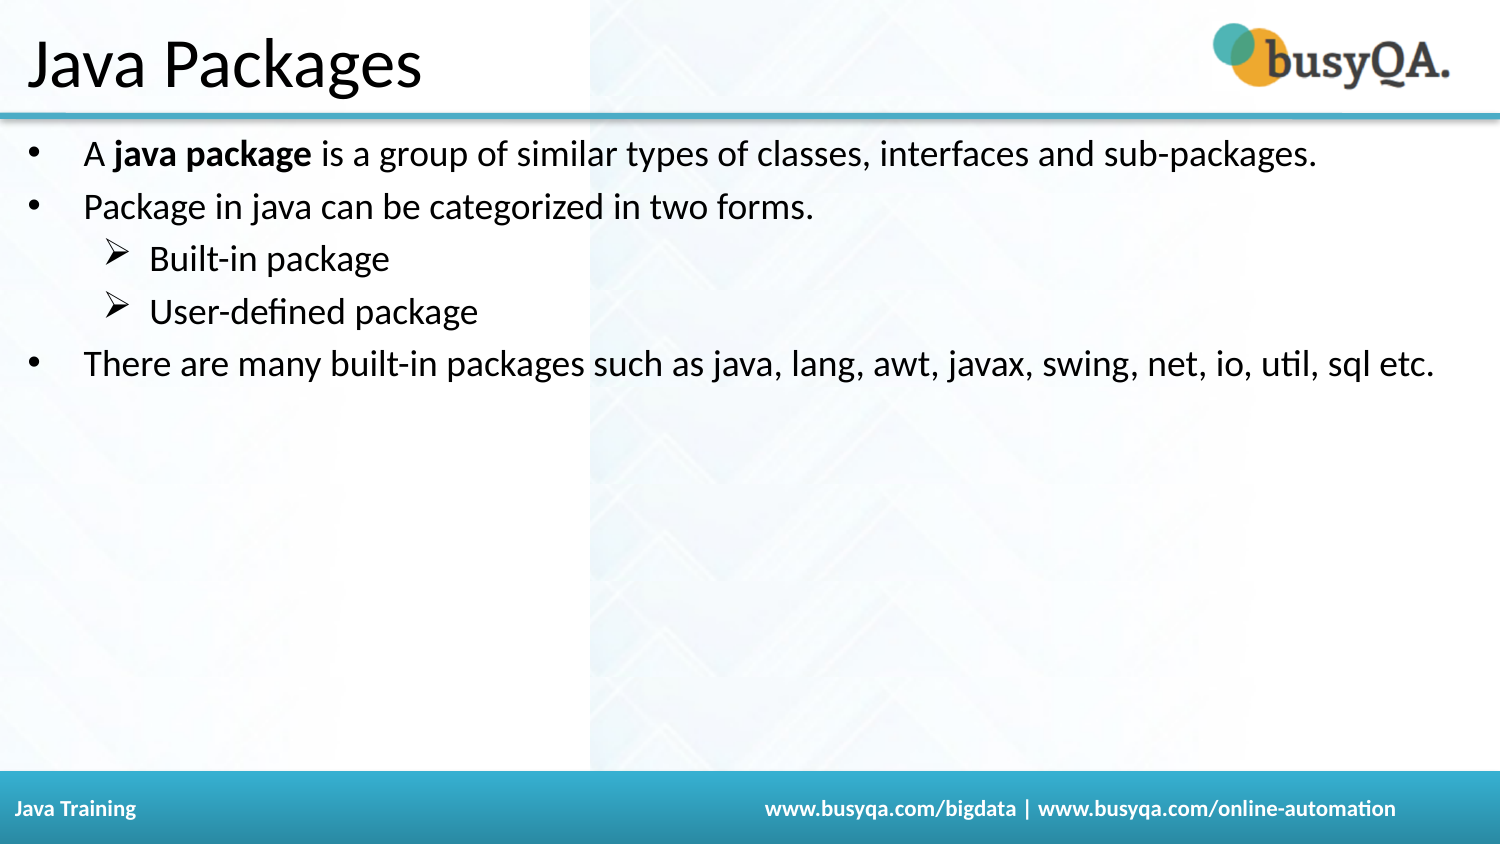

# Java Packages
A java package is a group of similar types of classes, interfaces and sub-packages.
Package in java can be categorized in two forms.
Built-in package
User-defined package
There are many built-in packages such as java, lang, awt, javax, swing, net, io, util, sql etc.

85